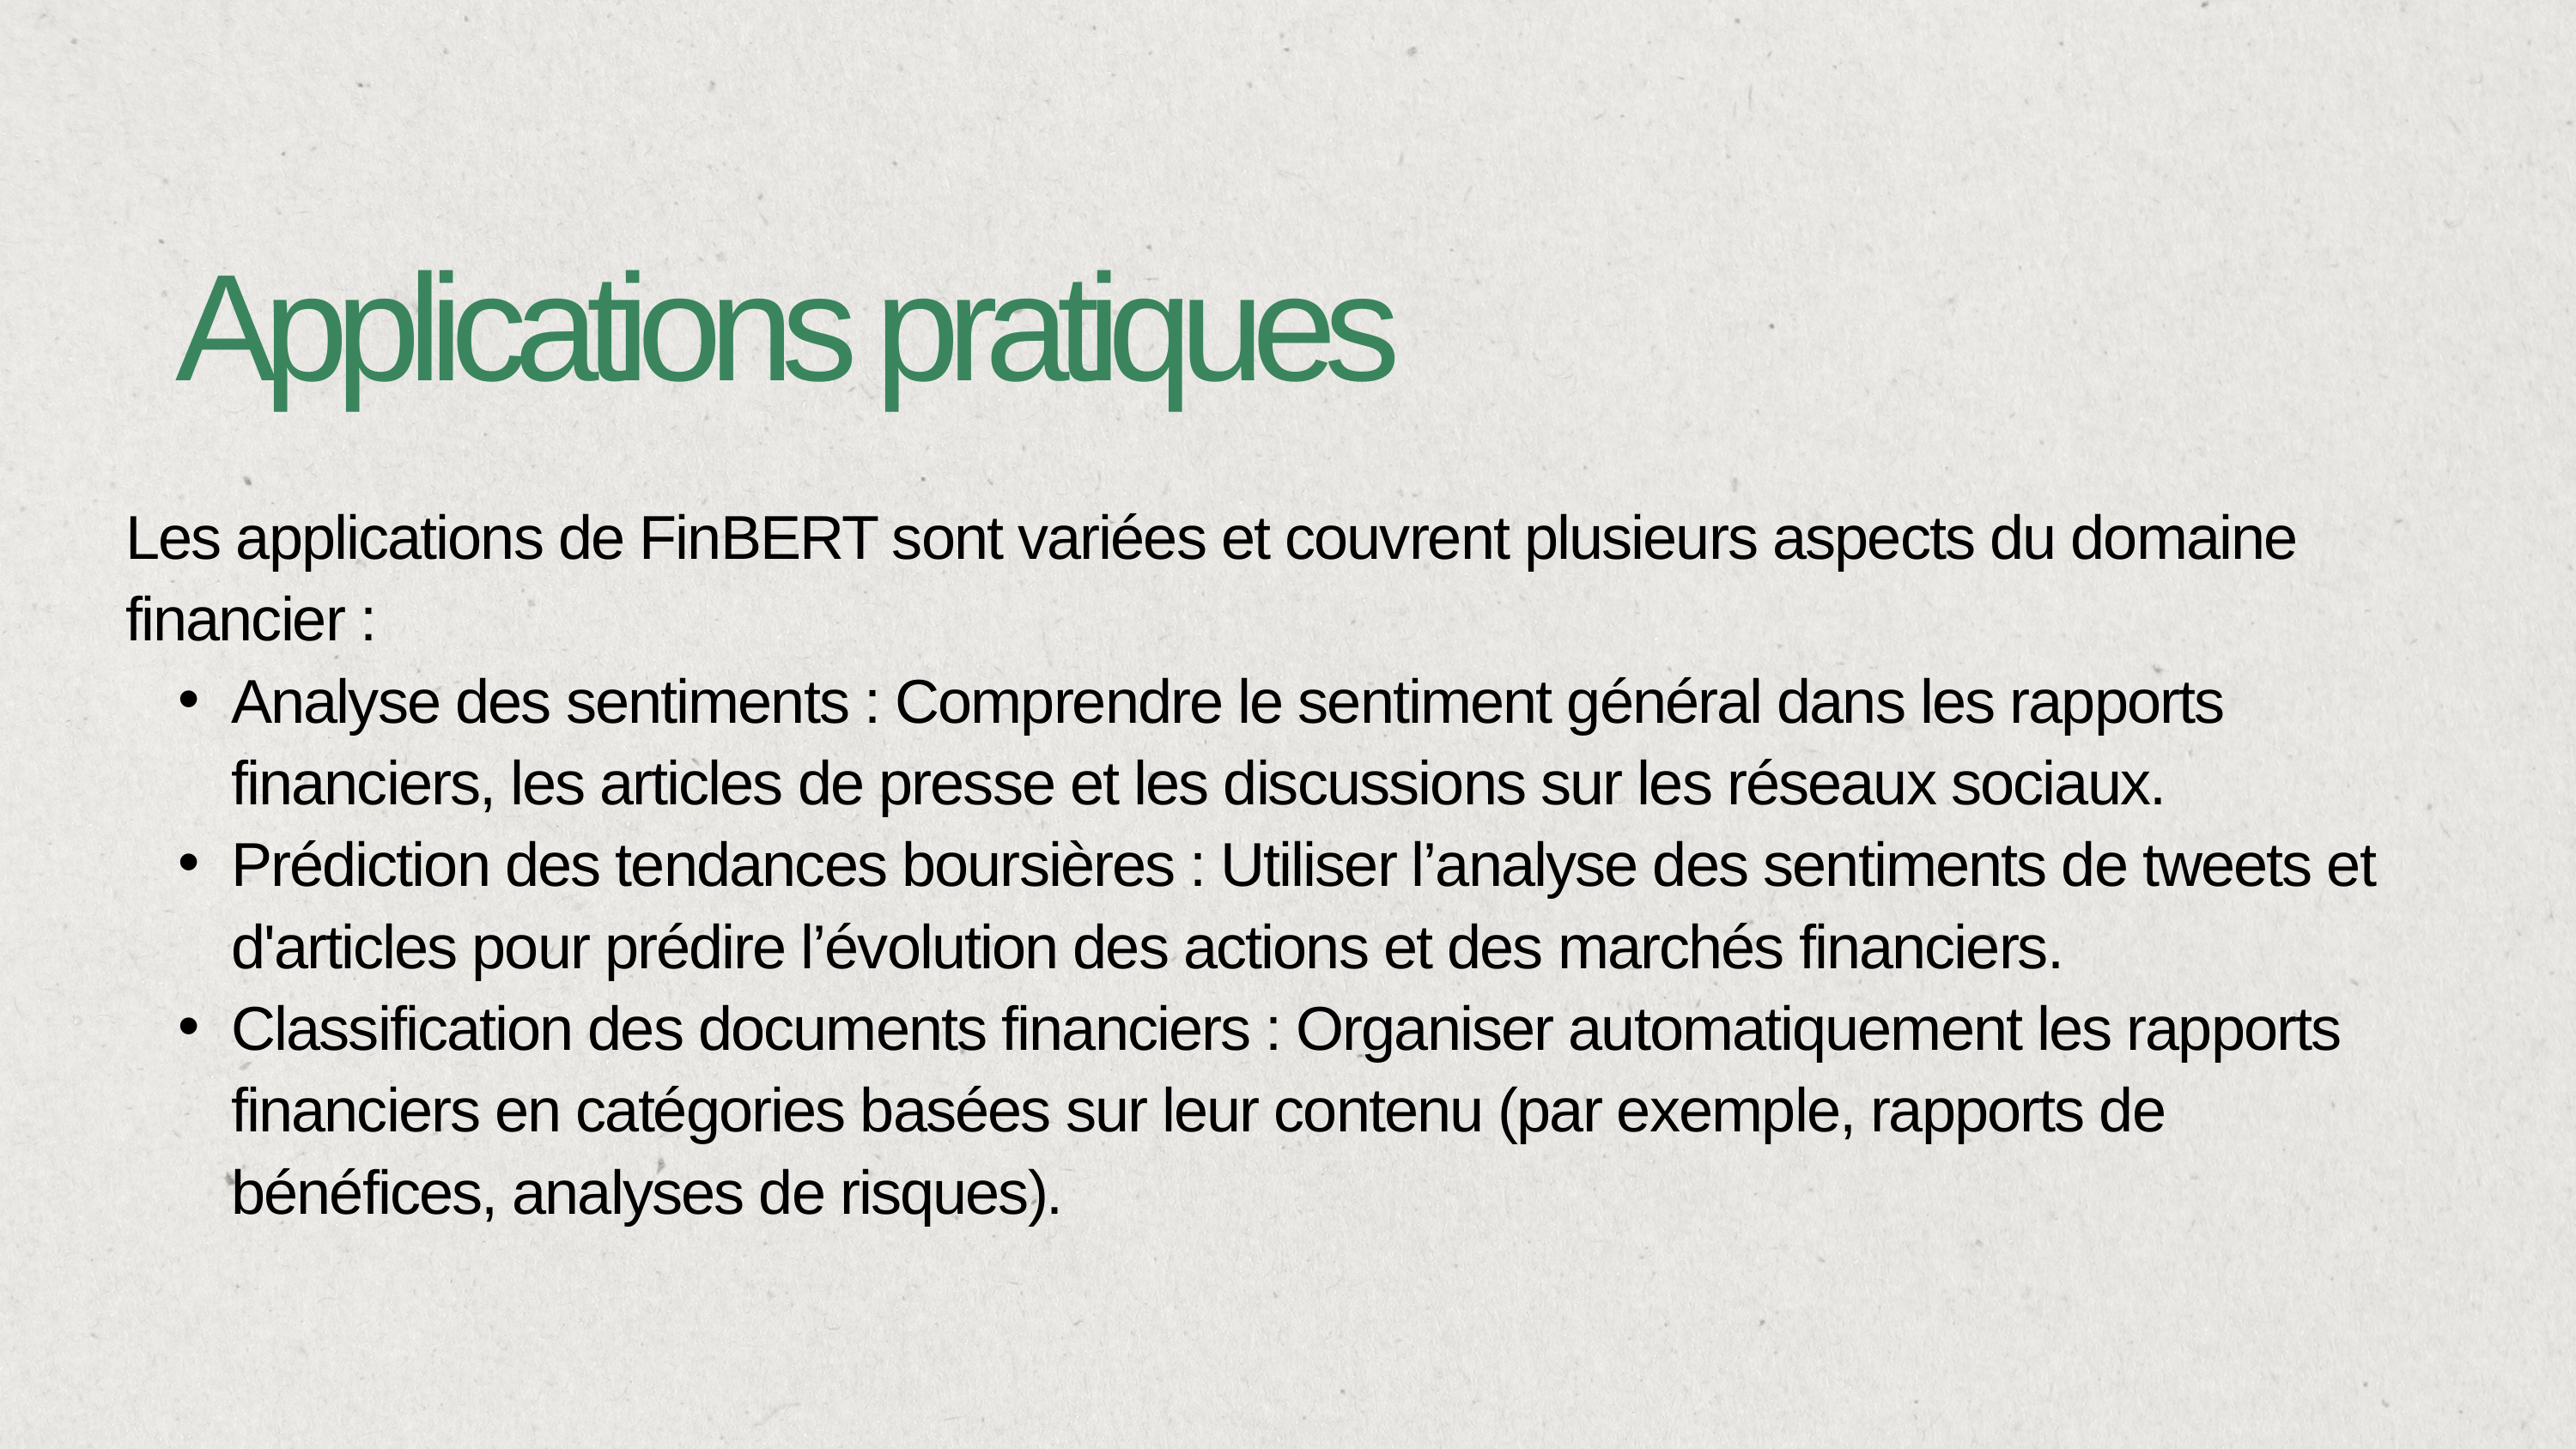

Applications pratiques

Les applications de FinBERT sont variées et couvrent plusieurs aspects du domaine financier :
Analyse des sentiments : Comprendre le sentiment général dans les rapports financiers, les articles de presse et les discussions sur les réseaux sociaux.
Prédiction des tendances boursières : Utiliser l’analyse des sentiments de tweets et d'articles pour prédire l’évolution des actions et des marchés financiers.
Classification des documents financiers : Organiser automatiquement les rapports financiers en catégories basées sur leur contenu (par exemple, rapports de bénéfices, analyses de risques).